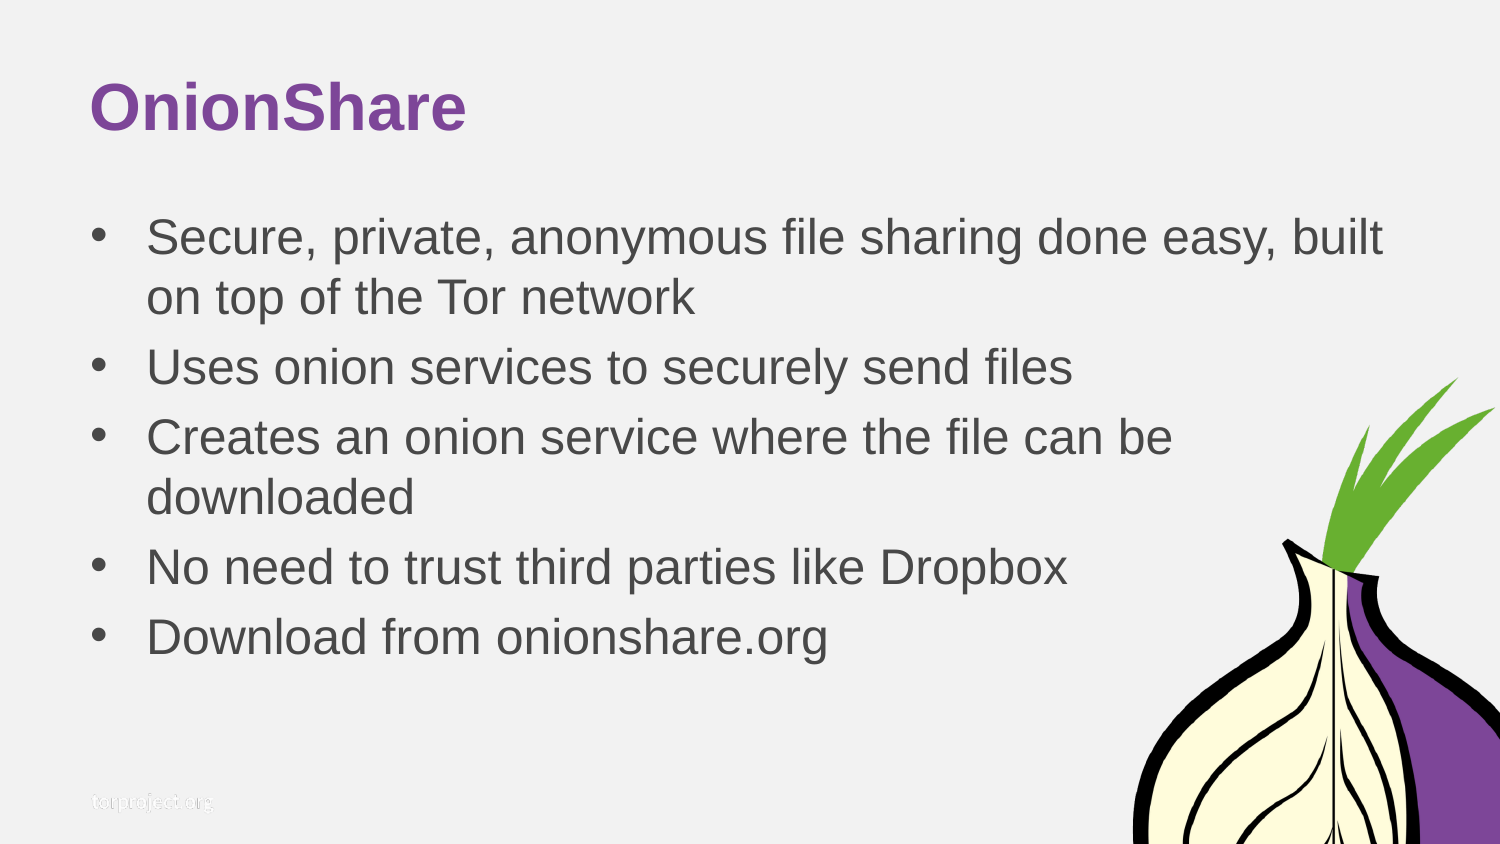

OnionShare

Secure, private, anonymous file sharing done easy, built on top of the Tor network
Uses onion services to securely send files
Creates an onion service where the file can be downloaded
No need to trust third parties like Dropbox
Download from onionshare.org